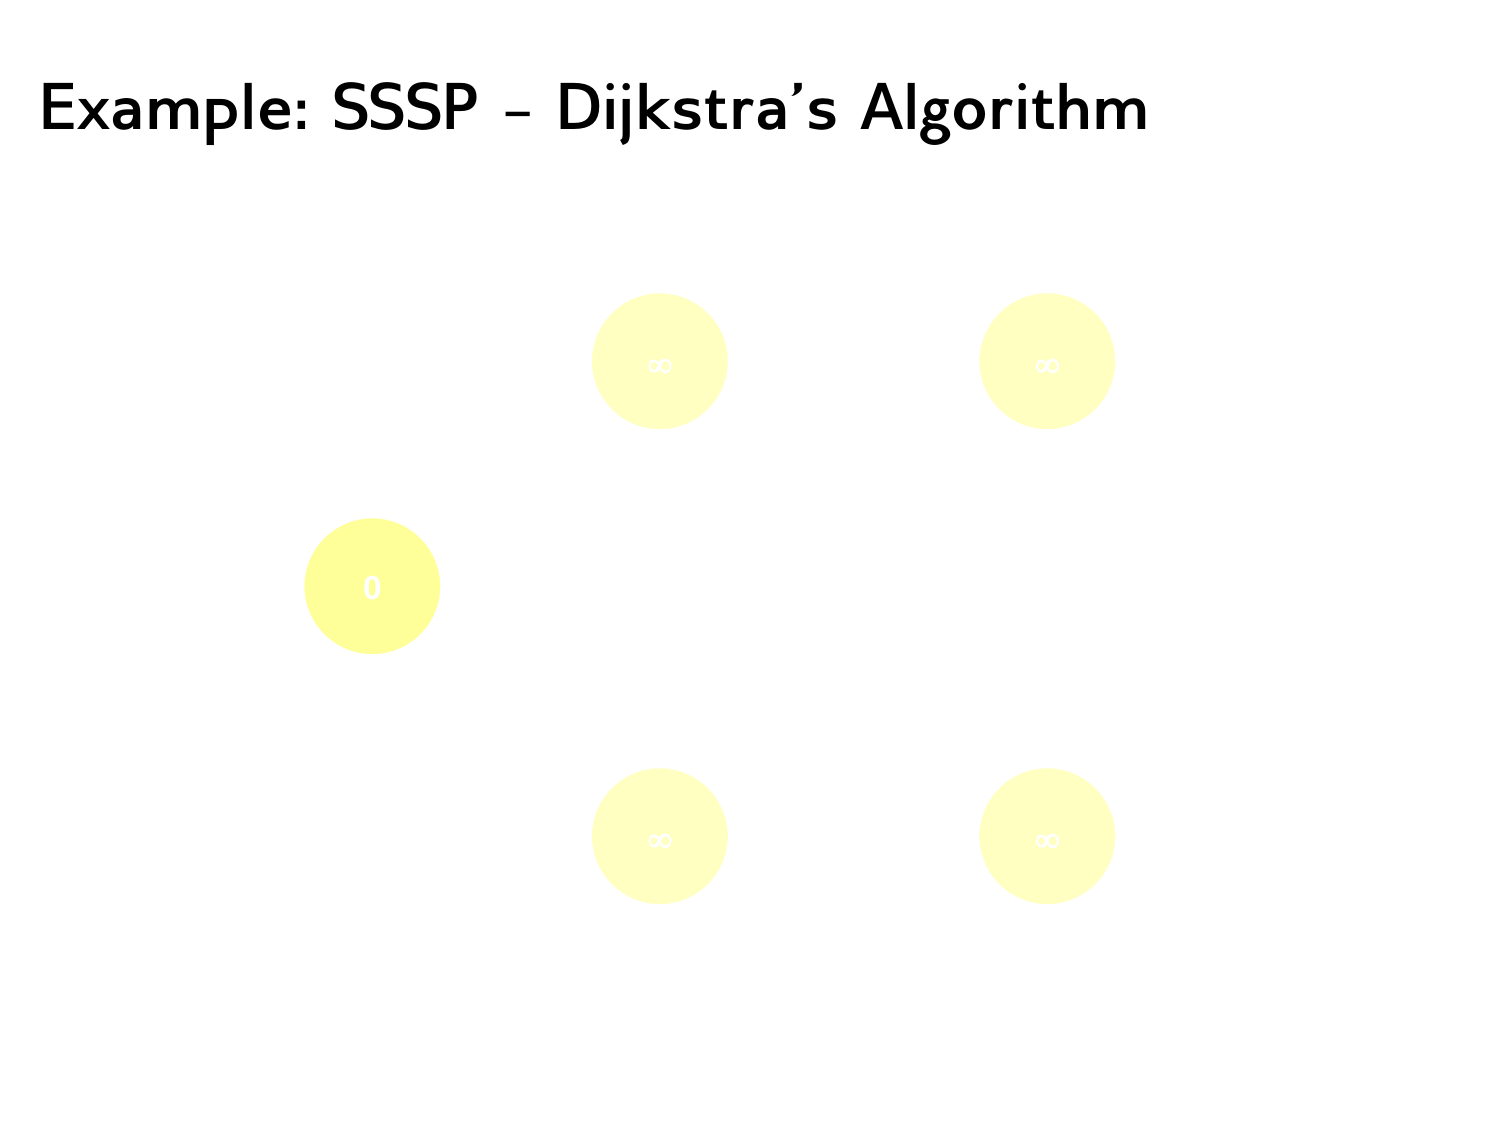

# Example: SSSP – Dijkstra’s Algorithm

∞
∞
1
10
0
9
2
3
4
6
5
7
∞
∞
2
27